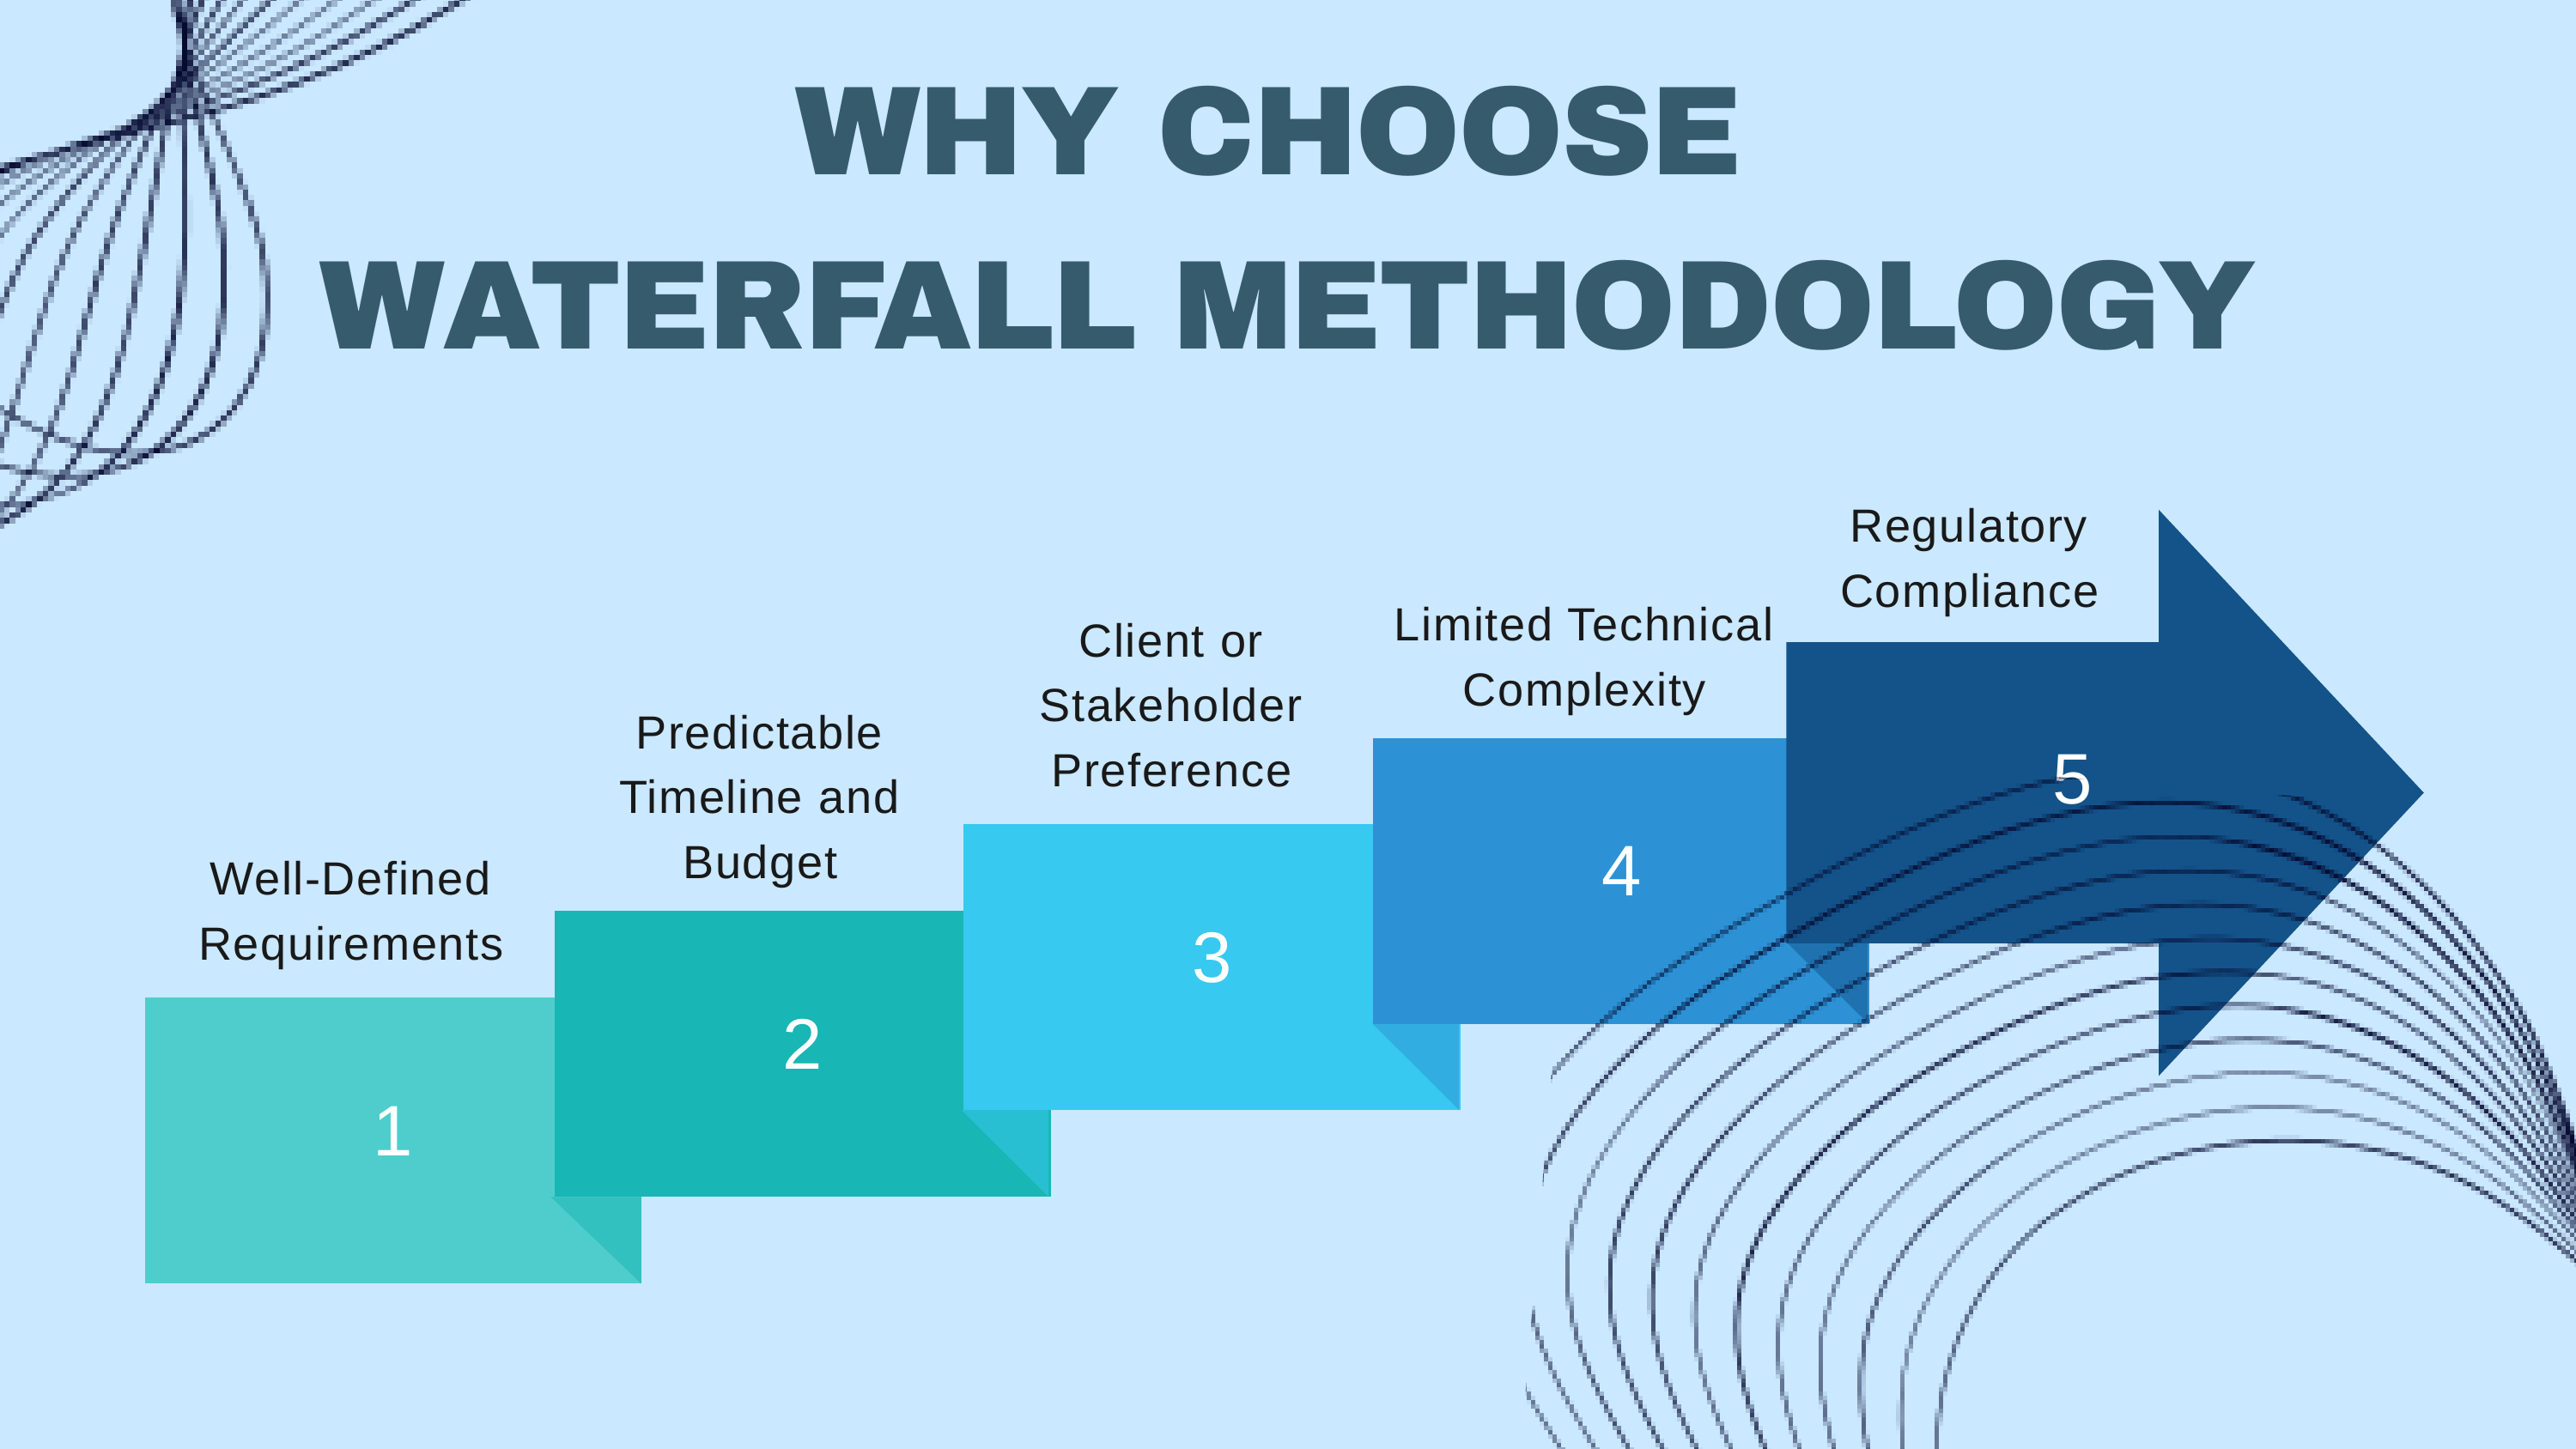

WHY CHOOSE
WATERFALL METHODOLOGY
Regulatory Compliance

5
Limited Technical Complexity
Client or Stakeholder Preference
Predictable Timeline and Budget

4

3
Well-Defined Requirements

2

1